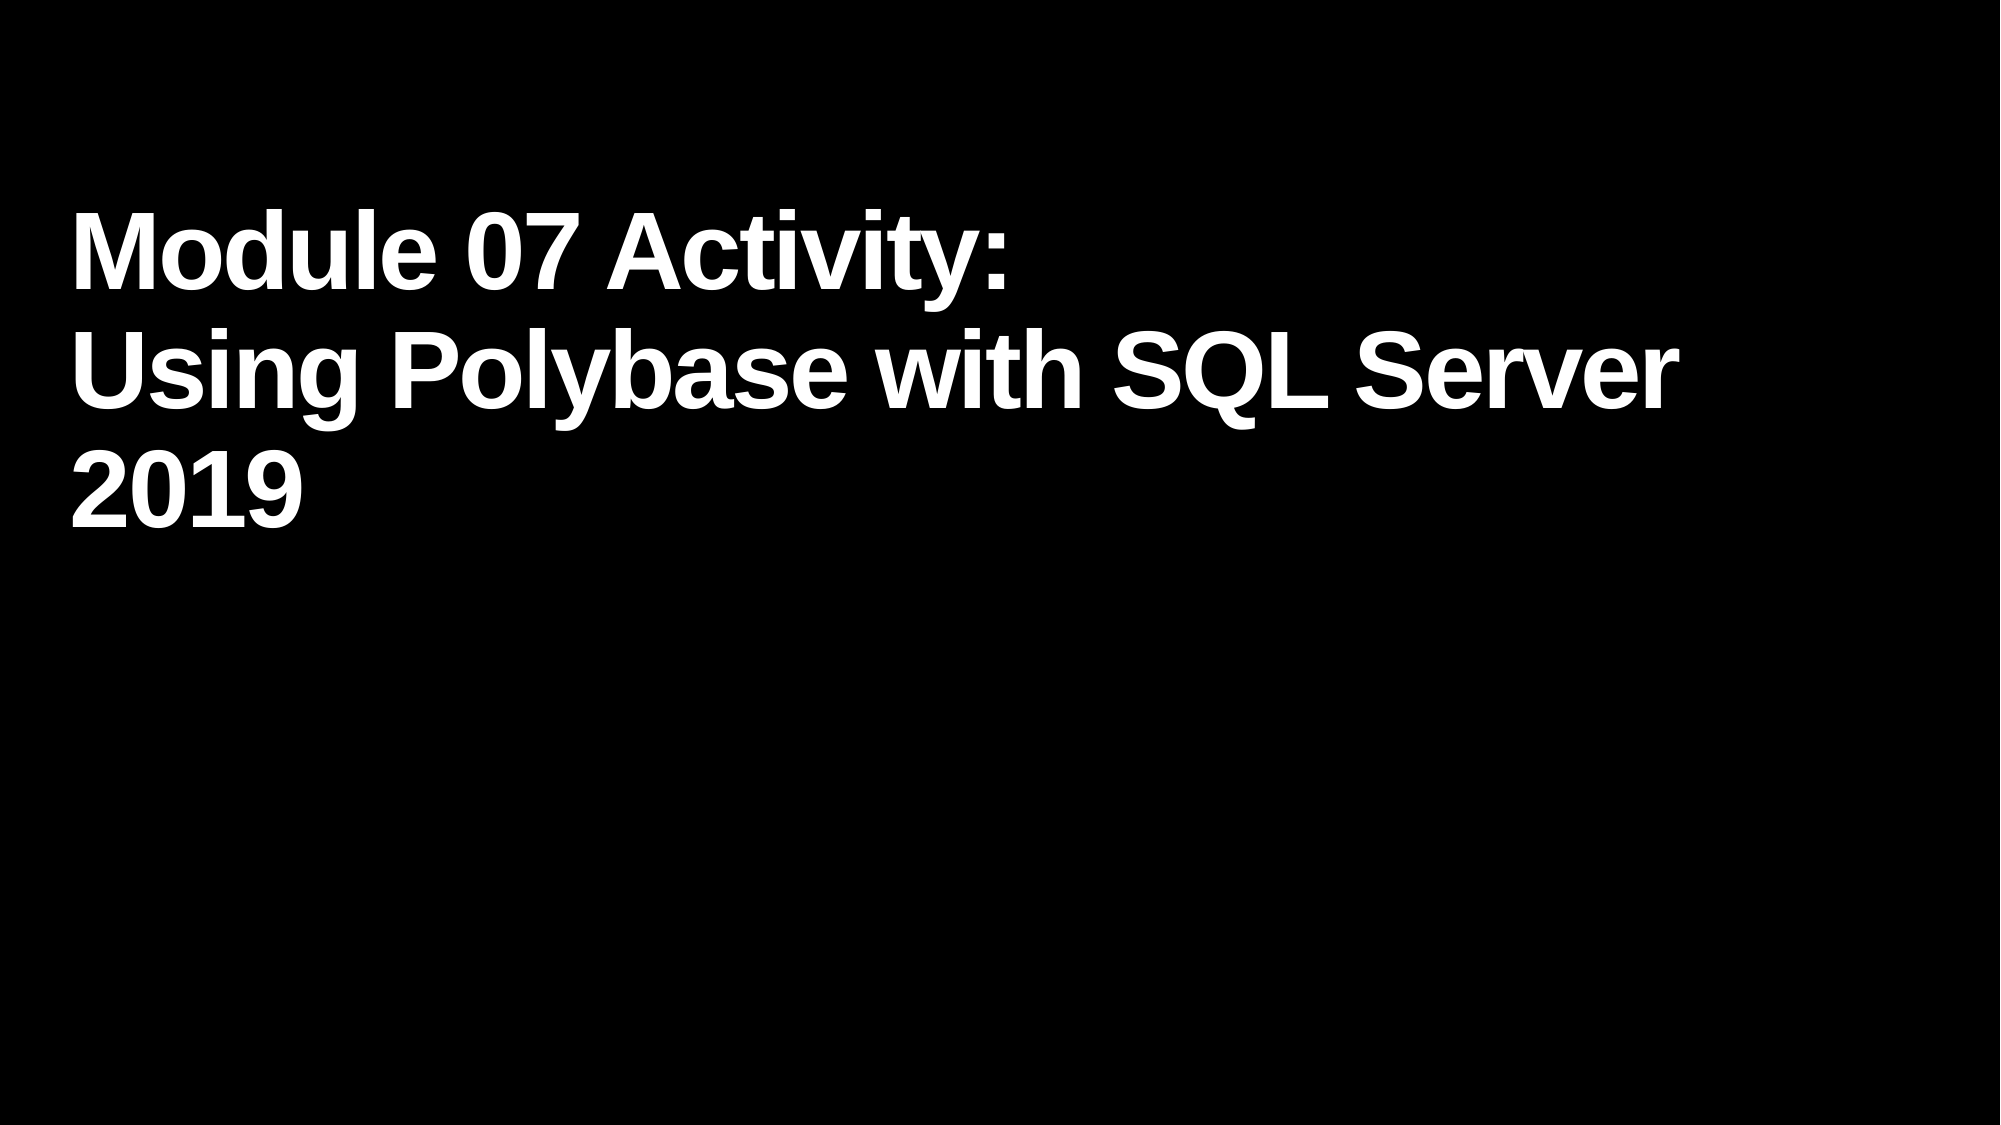

# Module 07 Activity: Using Polybase with SQL Server 2019